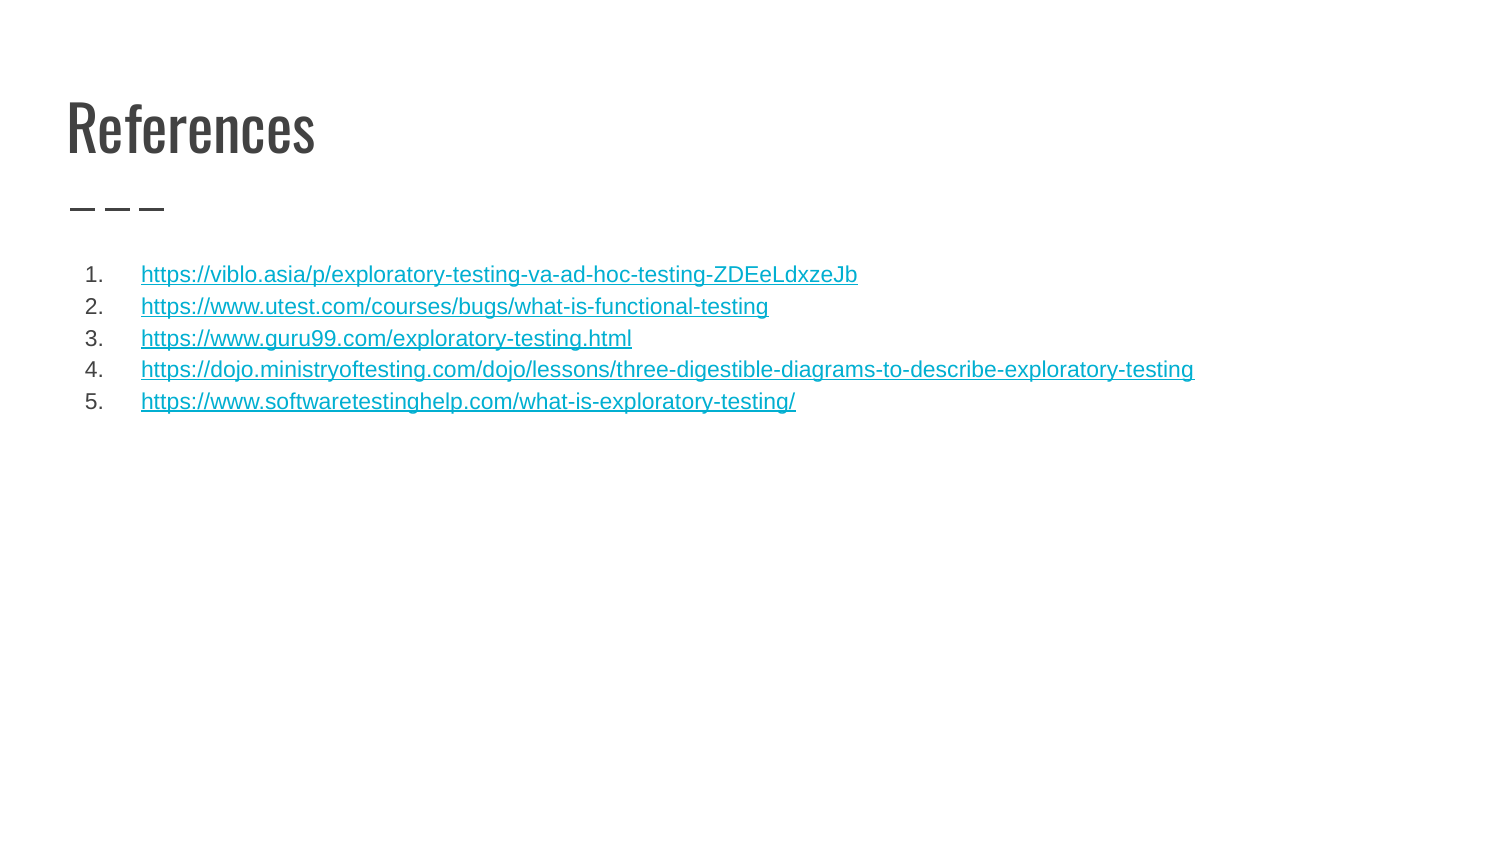

# References
https://viblo.asia/p/exploratory-testing-va-ad-hoc-testing-ZDEeLdxzeJb
https://www.utest.com/courses/bugs/what-is-functional-testing
https://www.guru99.com/exploratory-testing.html
https://dojo.ministryoftesting.com/dojo/lessons/three-digestible-diagrams-to-describe-exploratory-testing
https://www.softwaretestinghelp.com/what-is-exploratory-testing/